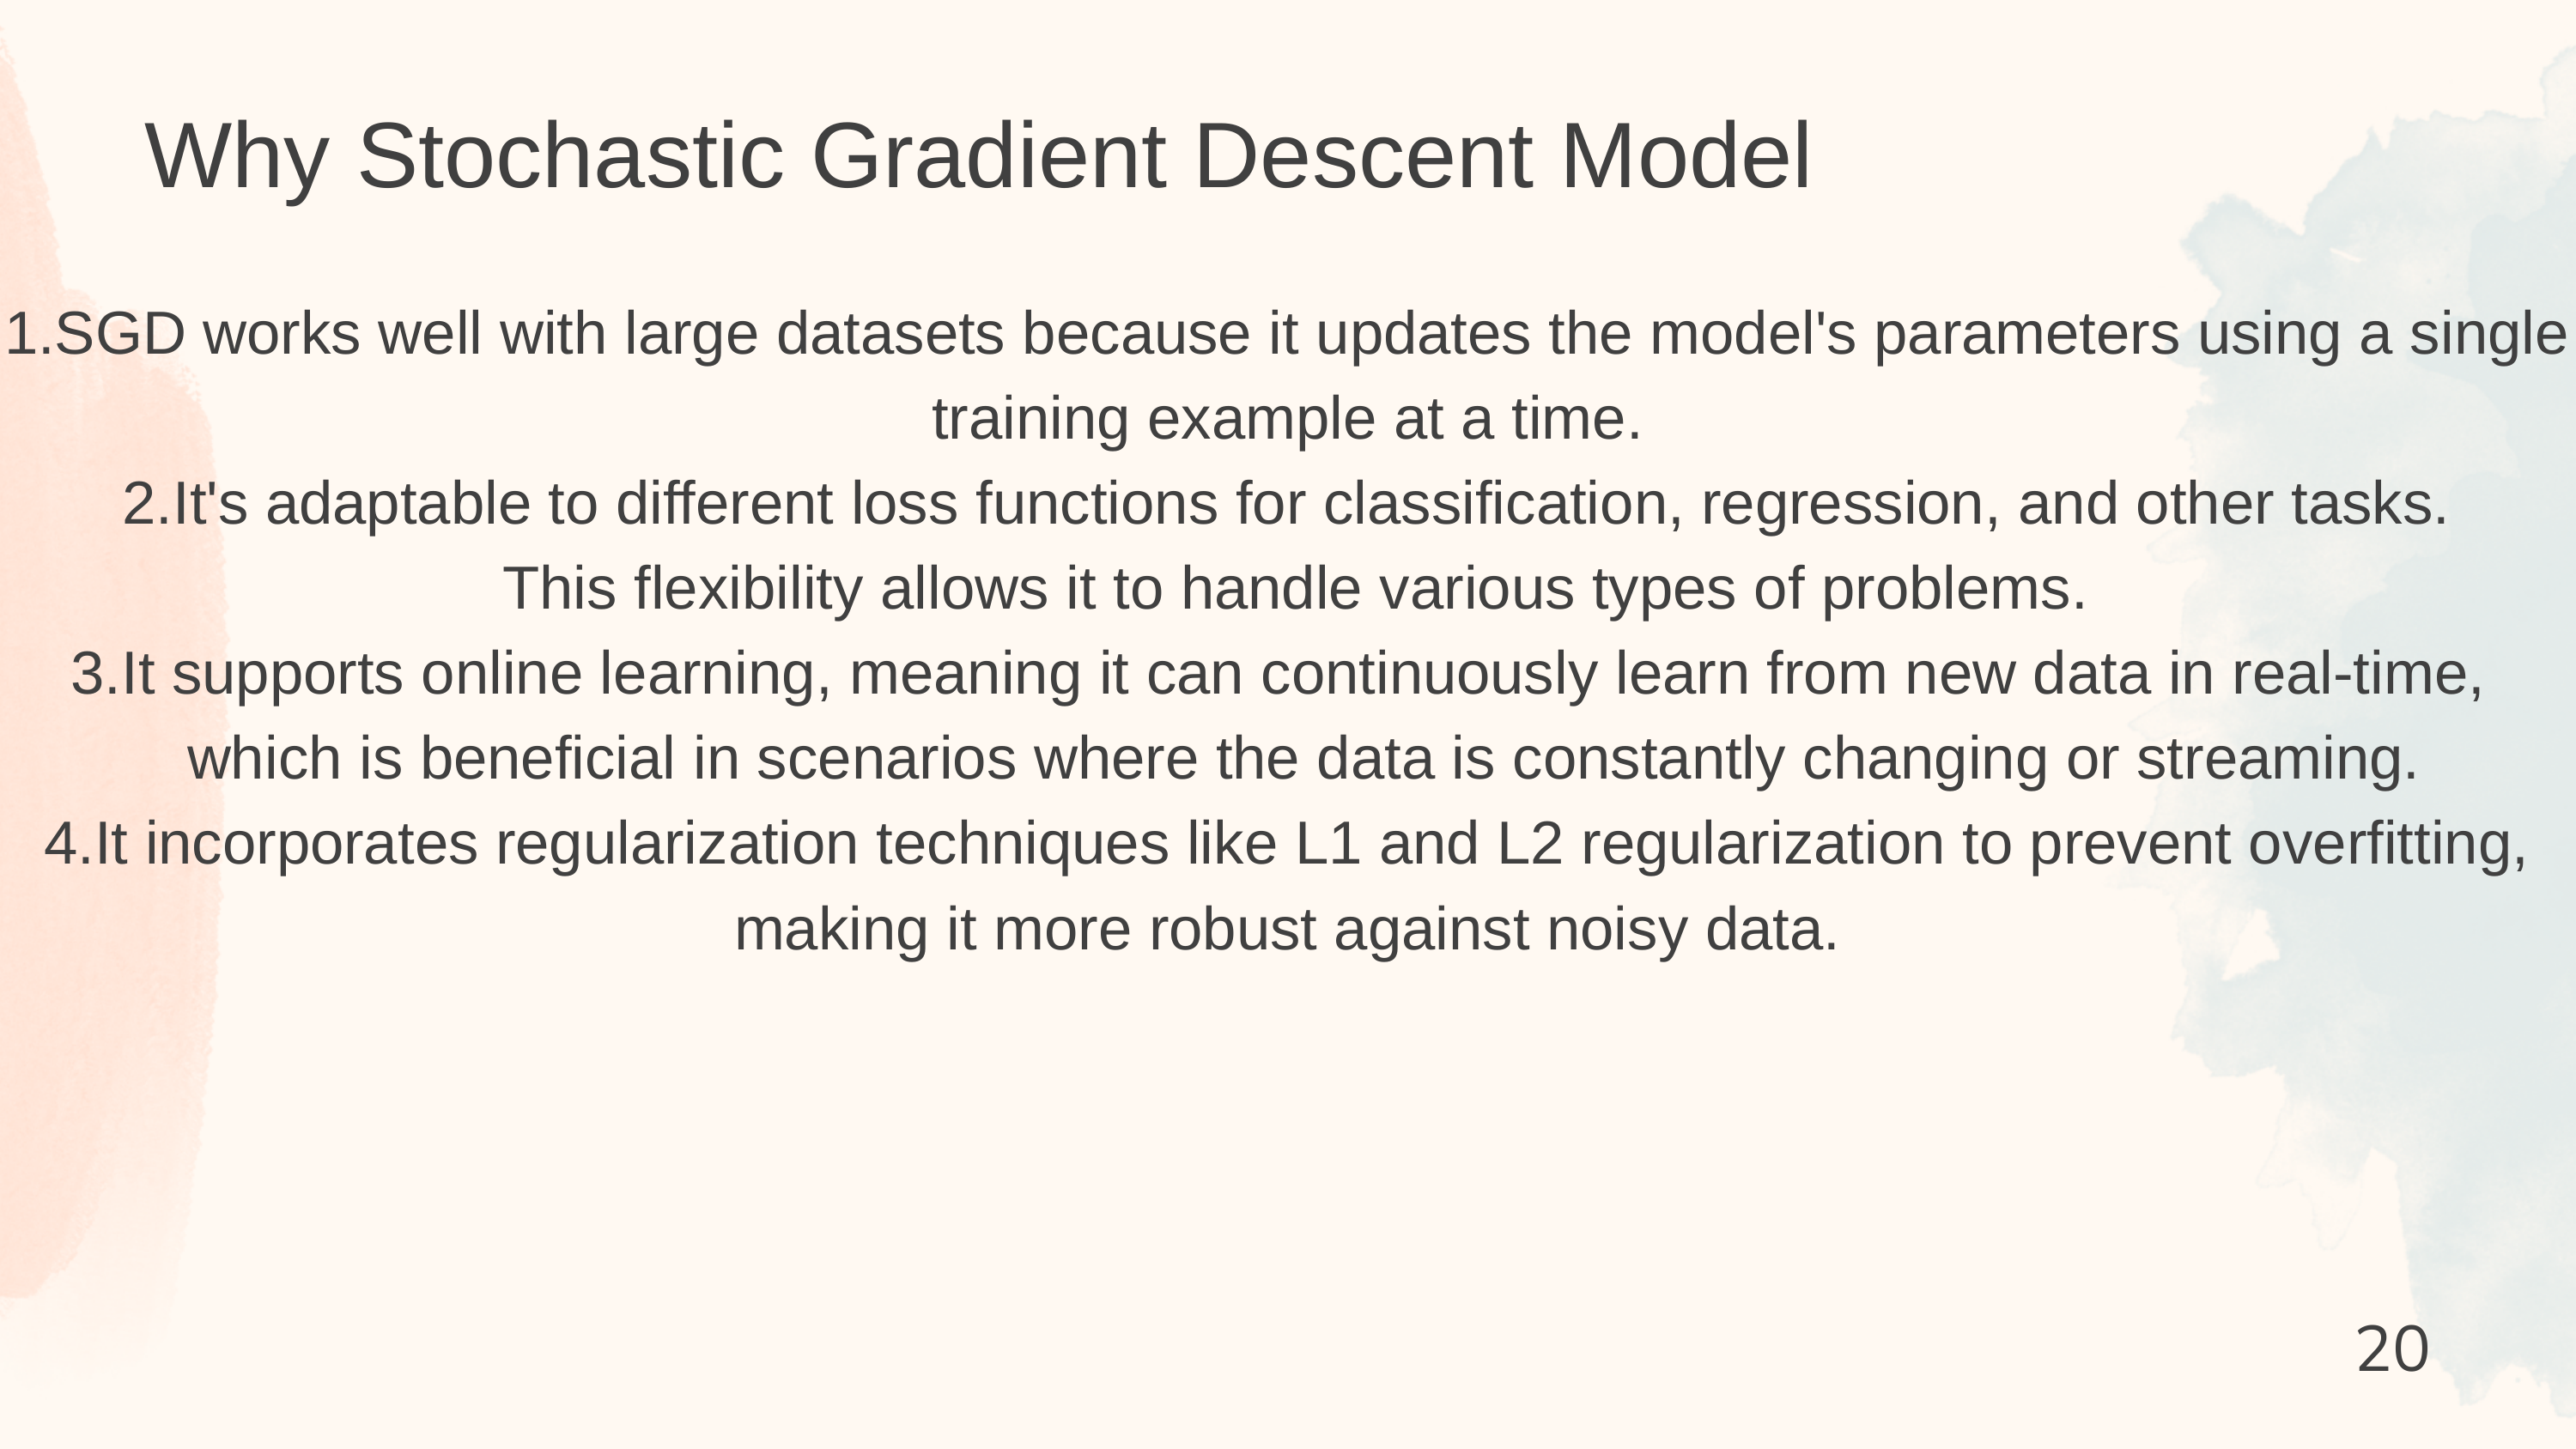

Why Stochastic Gradient Descent Model
1.SGD works well with large datasets because it updates the model's parameters using a single training example at a time.
2.It's adaptable to different loss functions for classification, regression, and other tasks.
 This flexibility allows it to handle various types of problems.
3.It supports online learning, meaning it can continuously learn from new data in real-time,
  which is beneficial in scenarios where the data is constantly changing or streaming.
4.It incorporates regularization techniques like L1 and L2 regularization to prevent overfitting, making it more robust against noisy data.
20